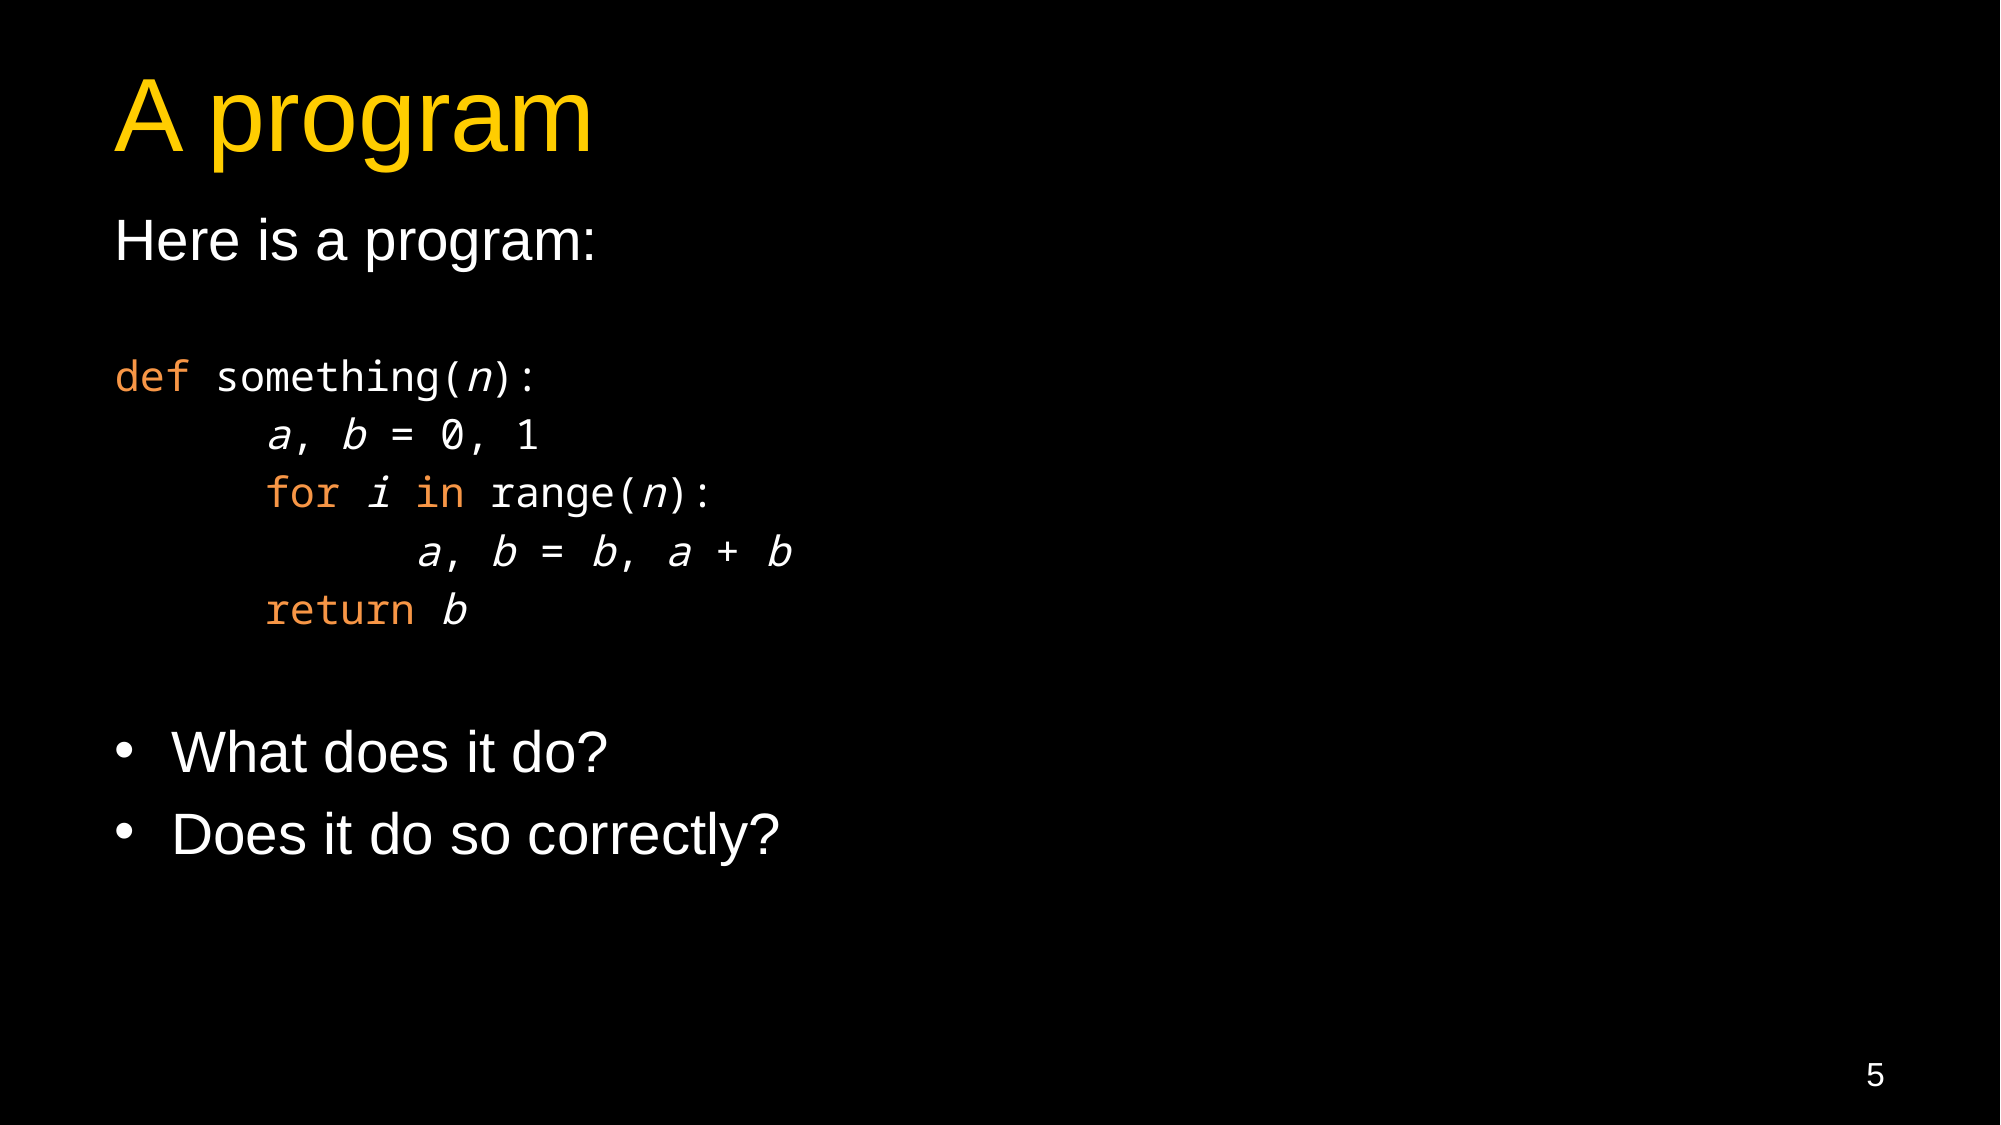

# A program
Here is a program:

def something(n):
	a, b = 0, 1
	for i in range(n):
		a, b = b, a + b
	return b

What does it do?
Does it do so correctly?
5